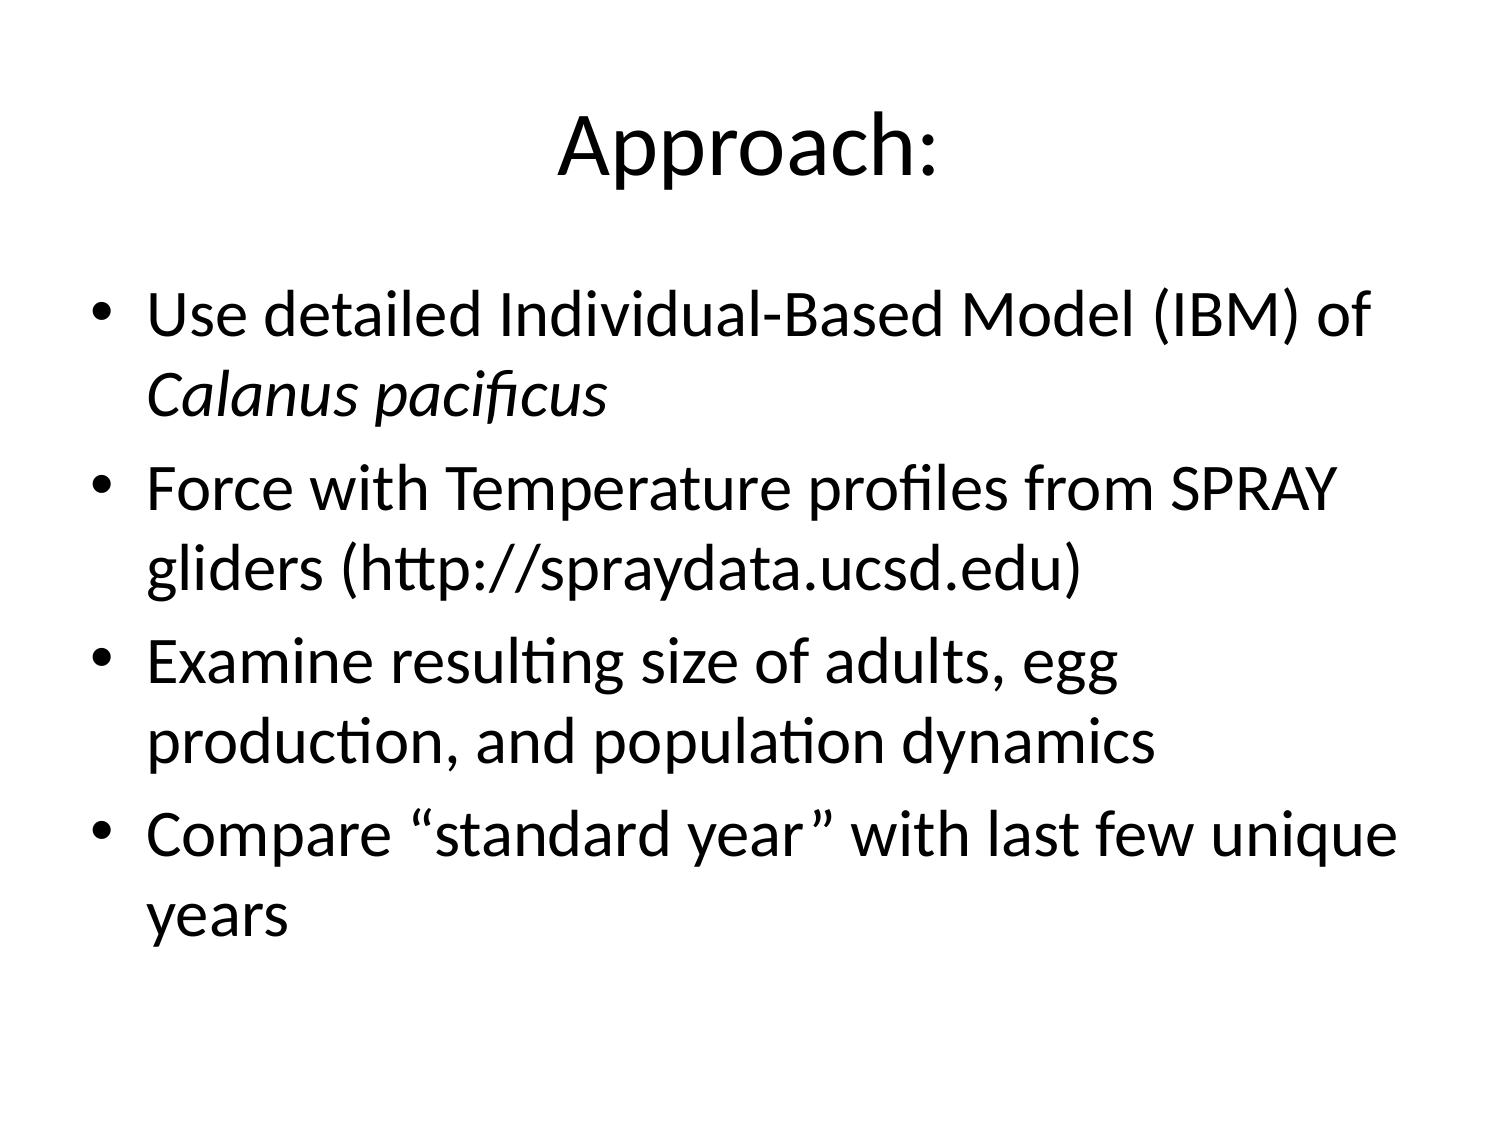

# Approach:
Use detailed Individual-Based Model (IBM) of Calanus pacificus
Force with Temperature profiles from SPRAY gliders (http://spraydata.ucsd.edu)
Examine resulting size of adults, egg production, and population dynamics
Compare “standard year” with last few unique years